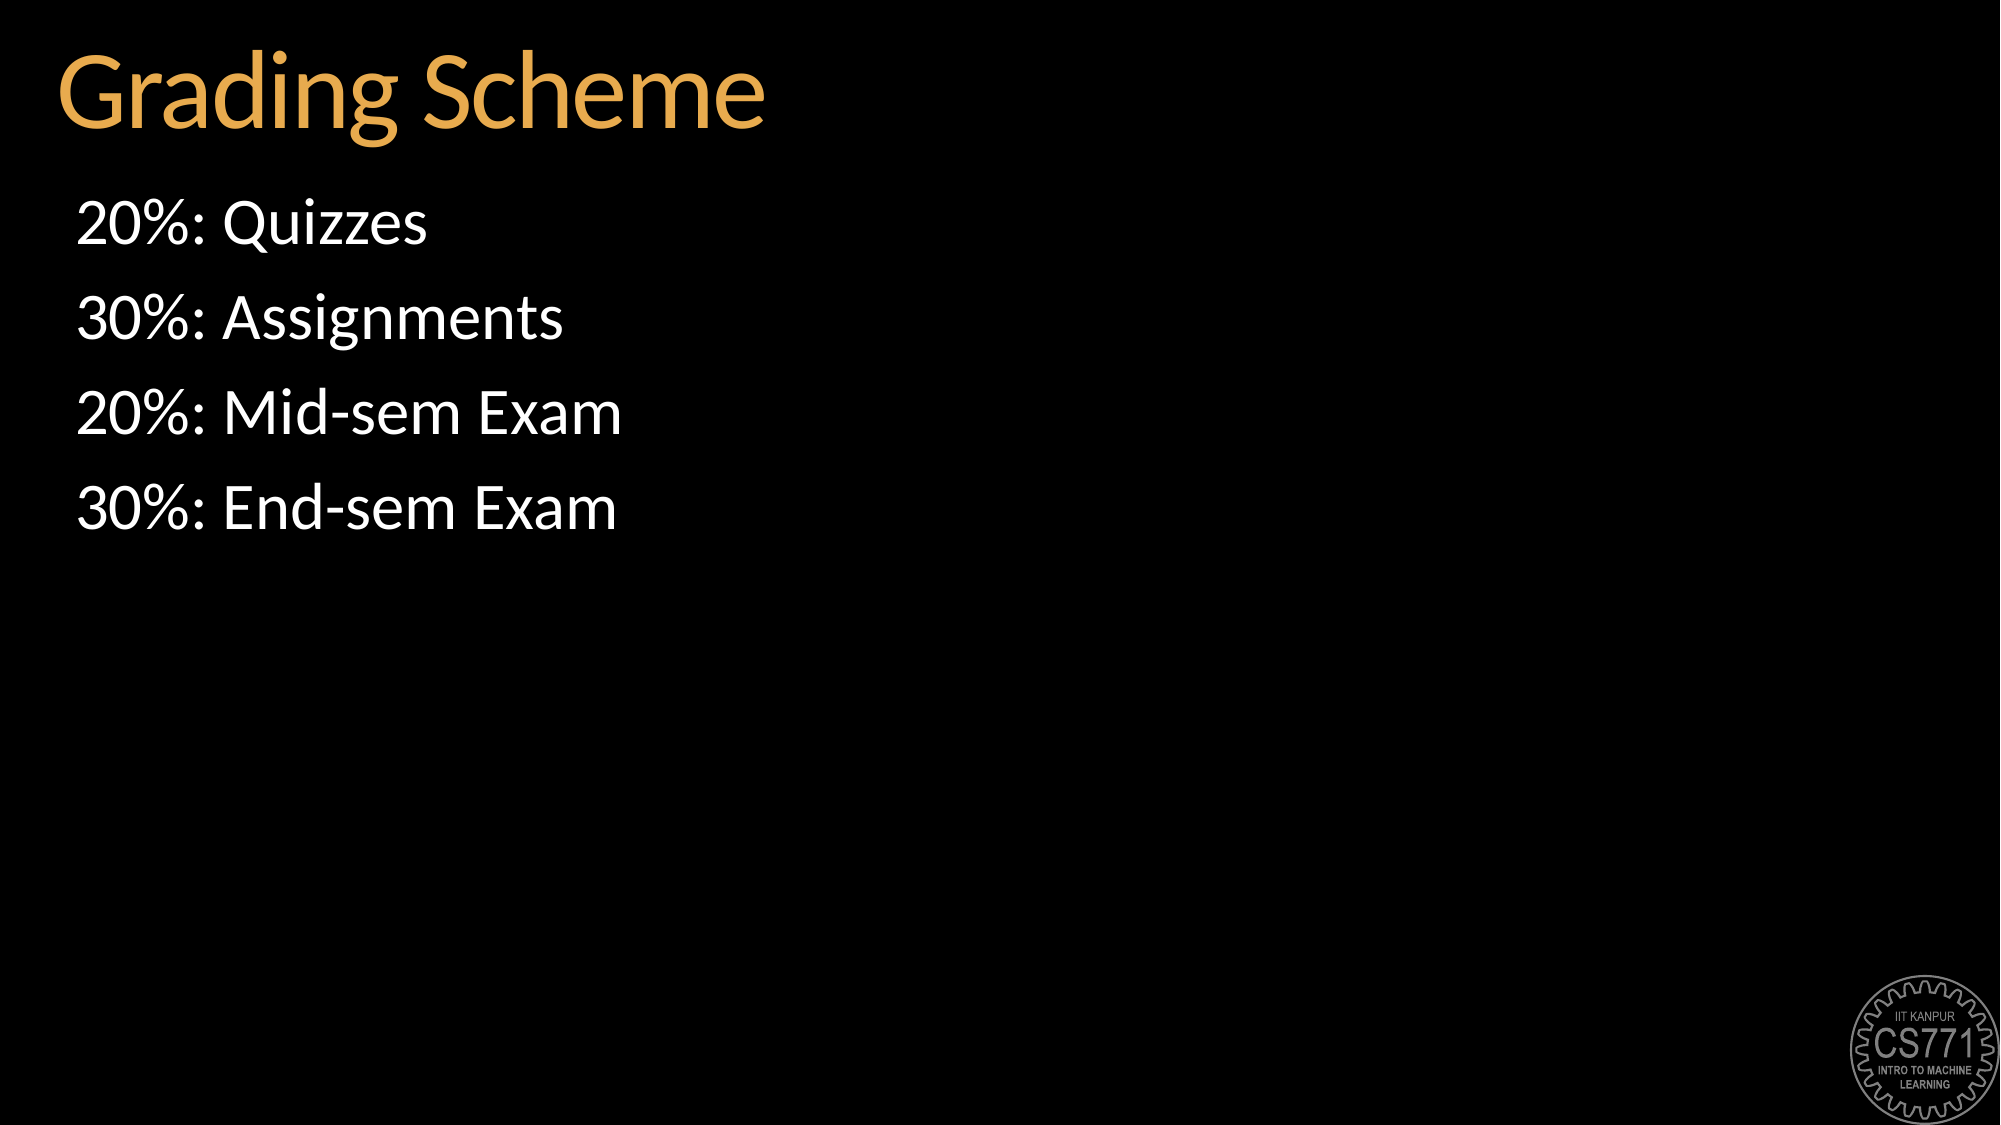

# Grading Scheme
20%: Quizzes
30%: Assignments
20%: Mid-sem Exam
30%: End-sem Exam